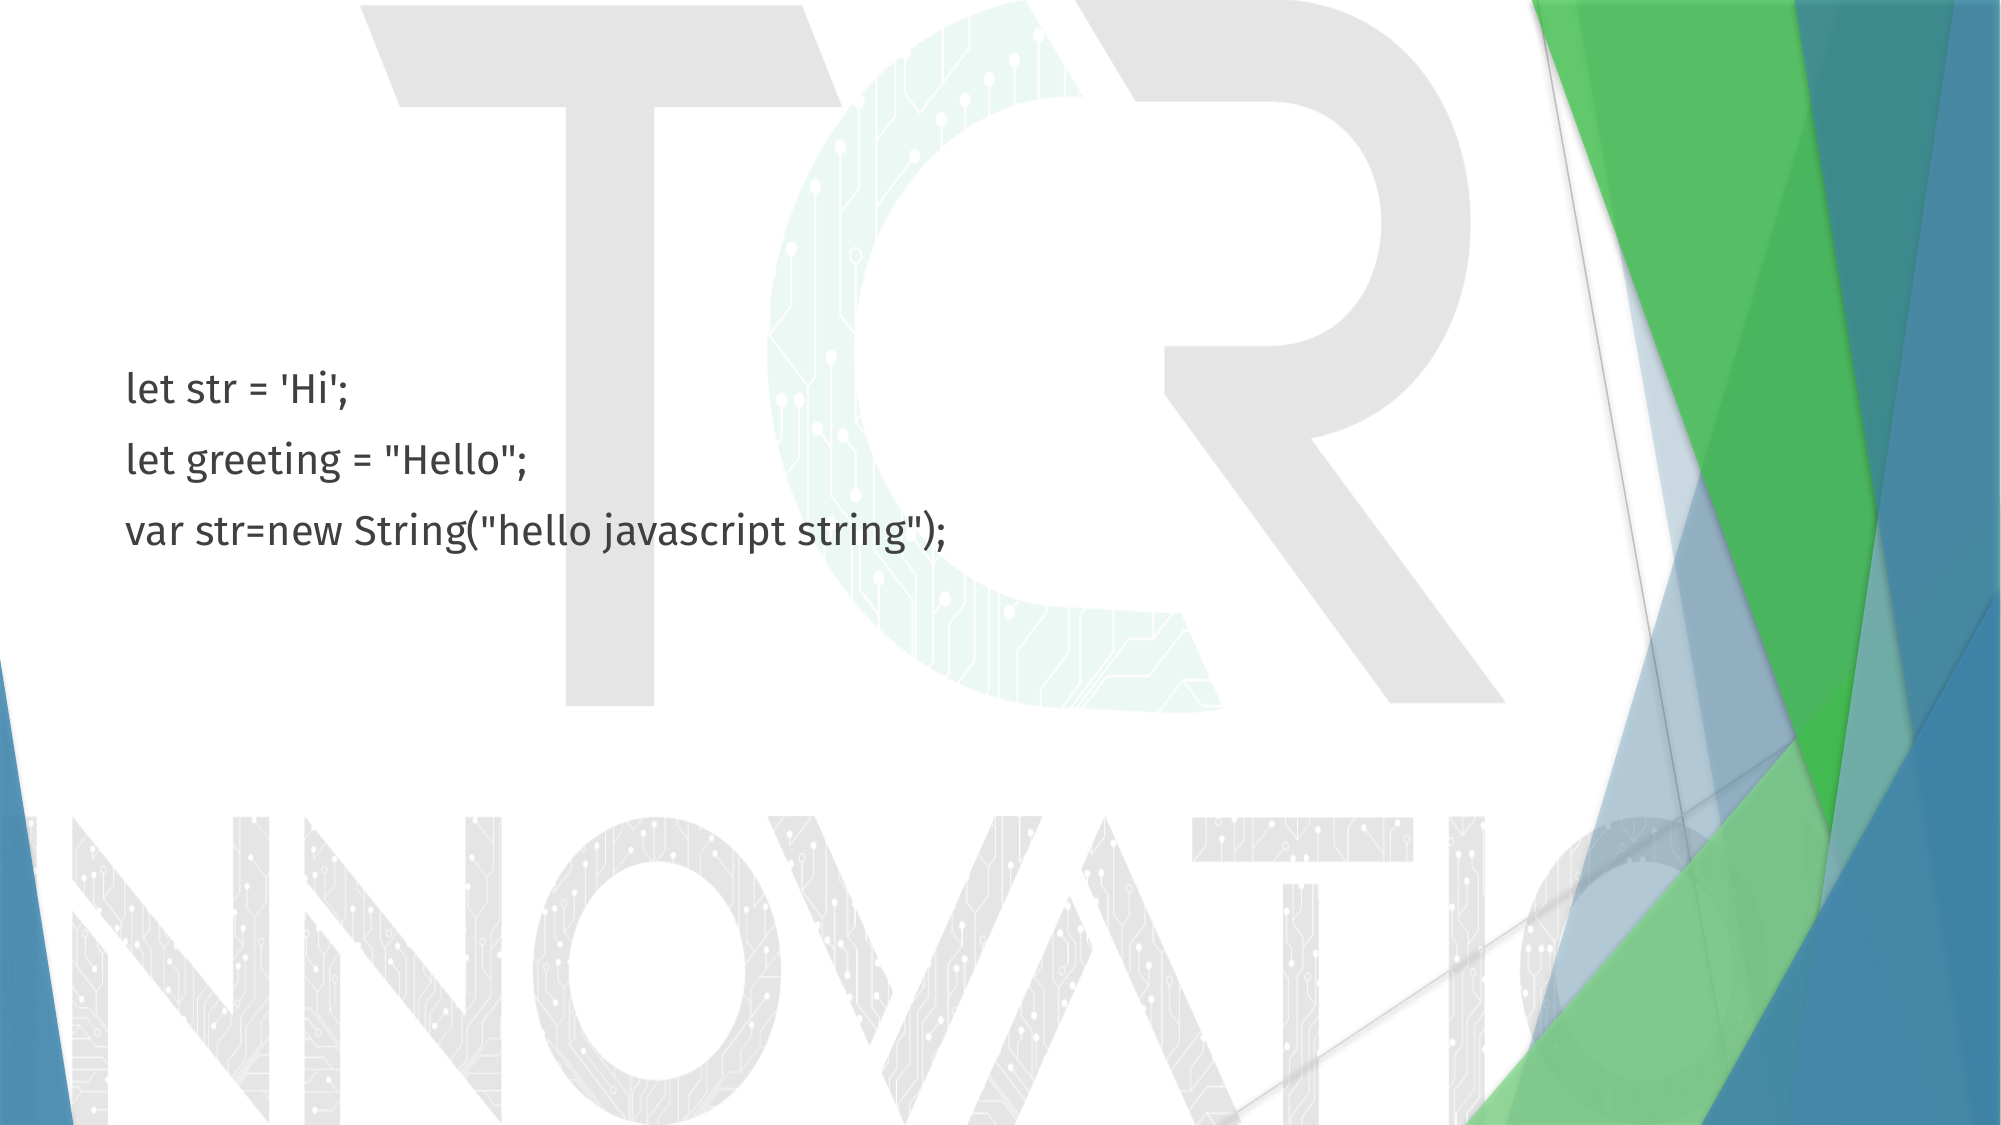

#
let str = 'Hi';
let greeting = "Hello";
var str=new String("hello javascript string");